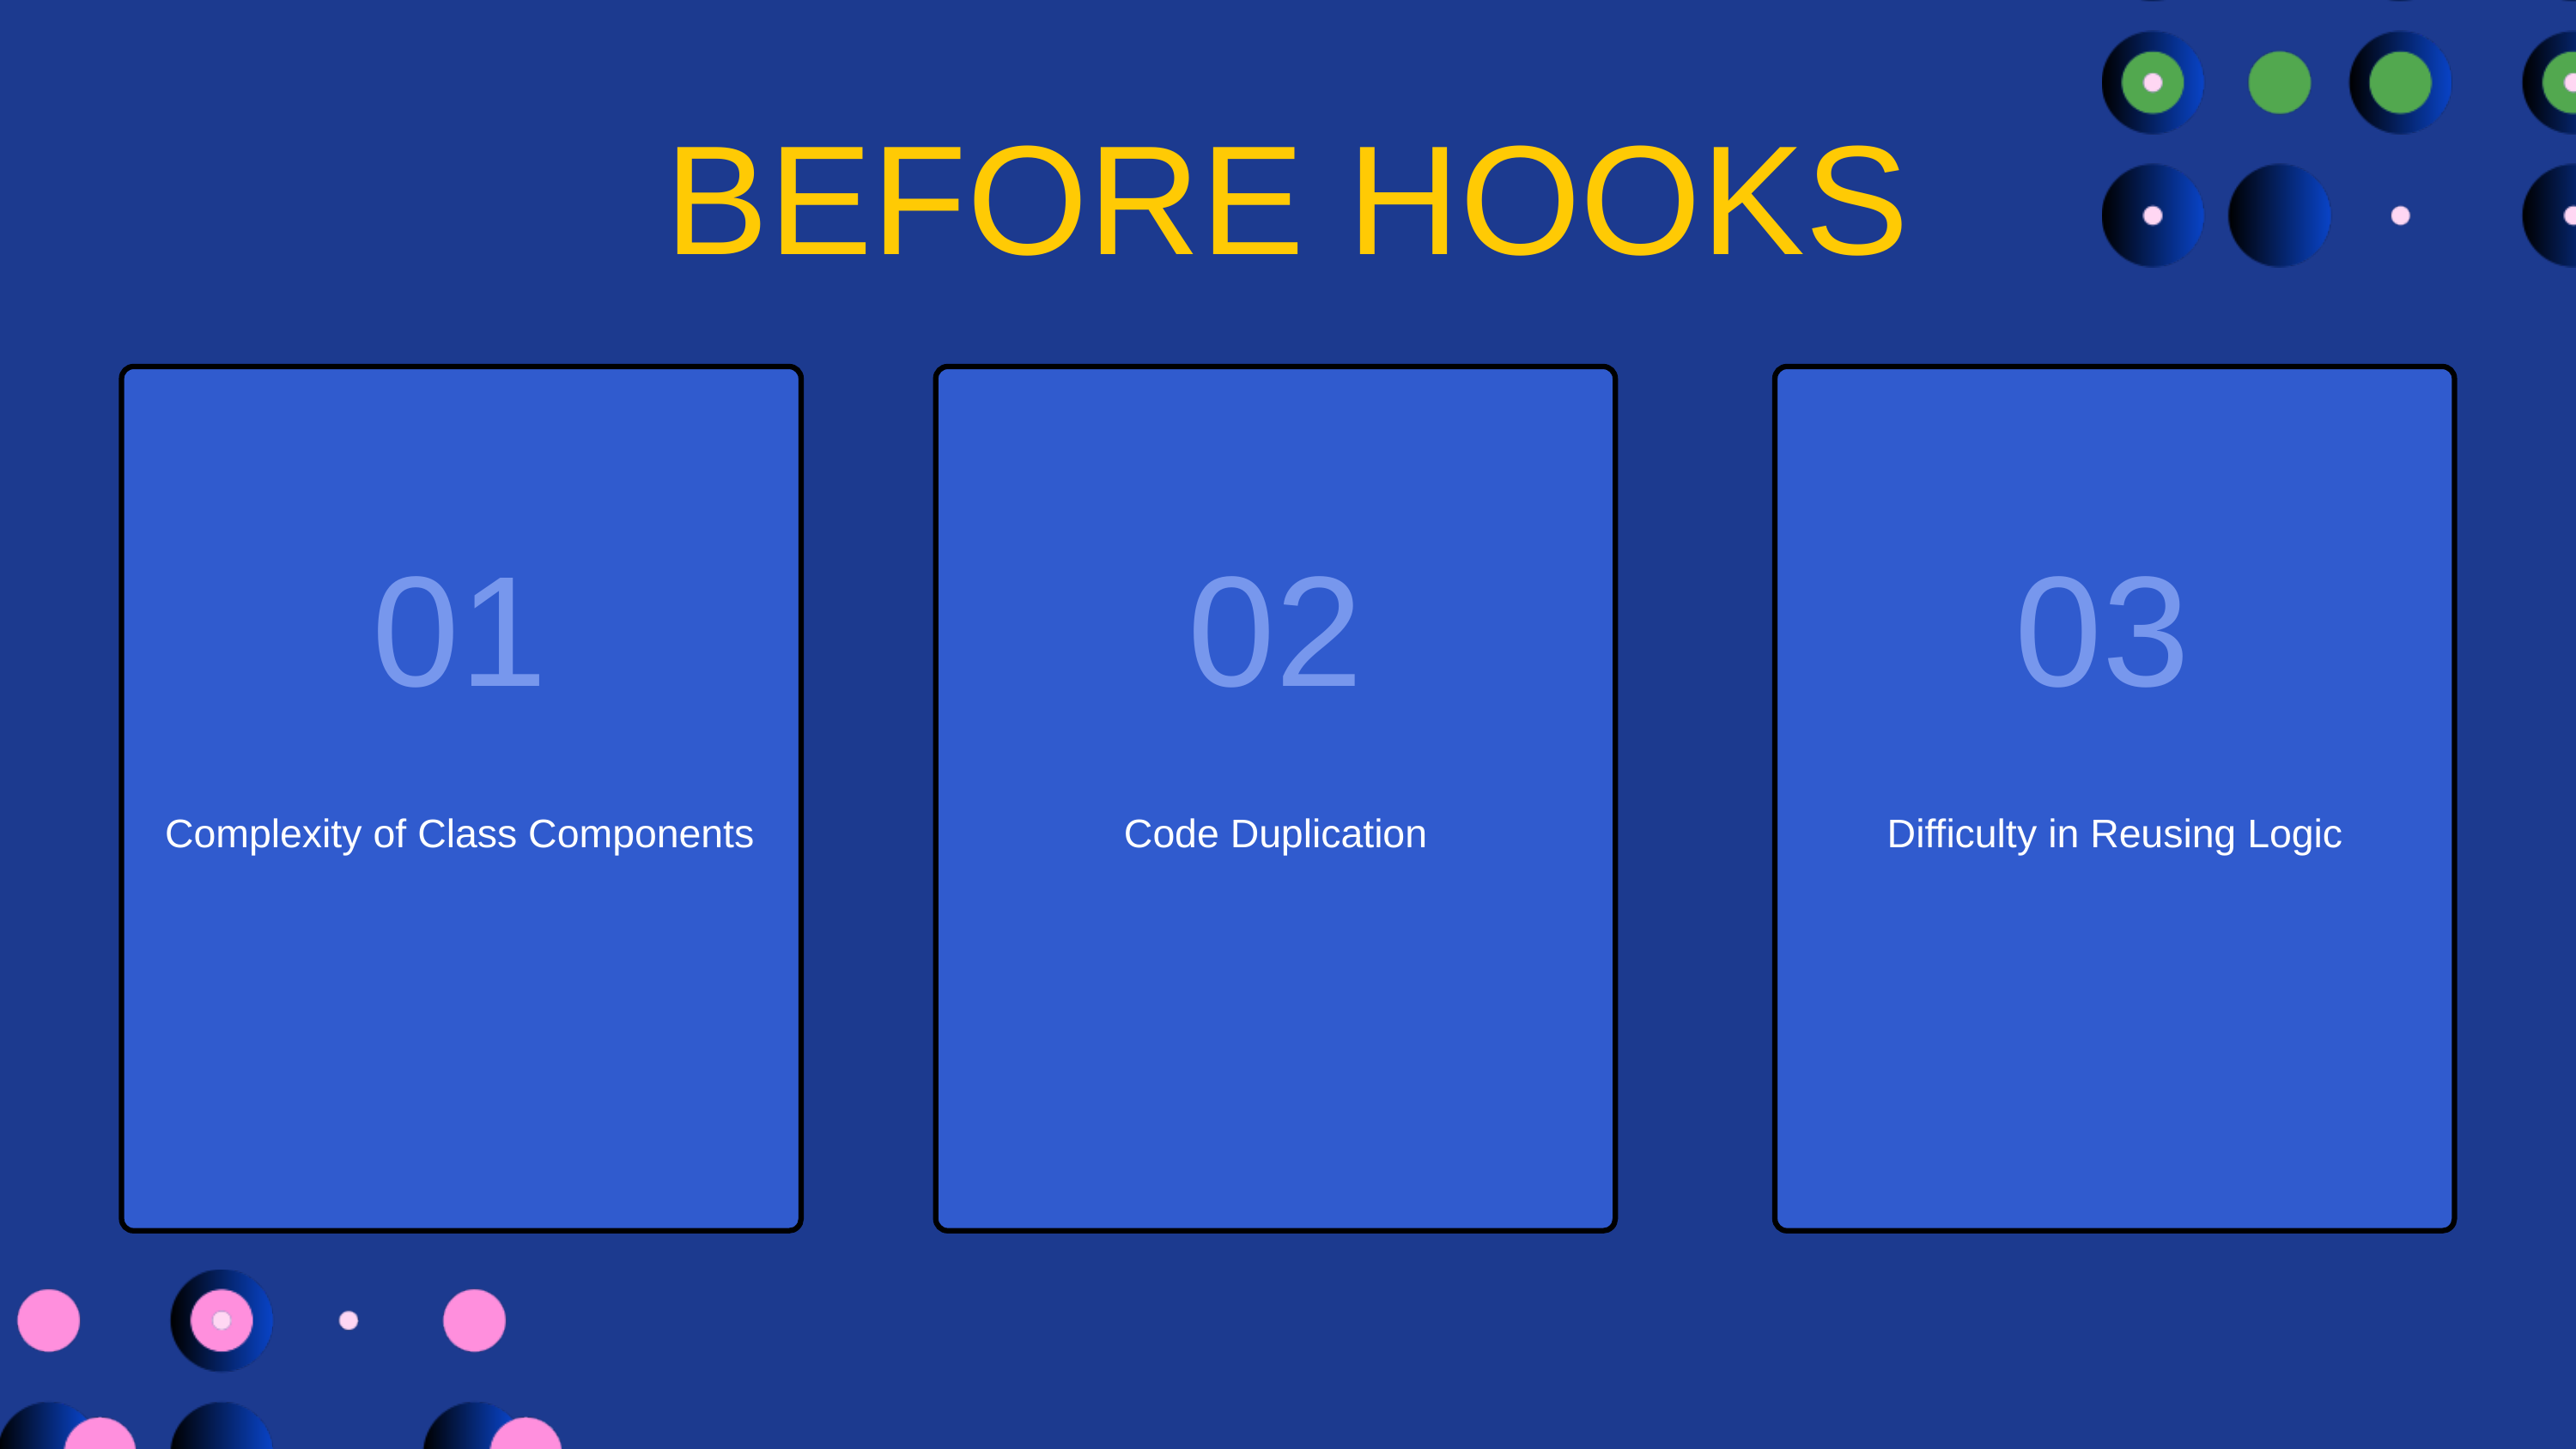

BEFORE HOOKS

01
02
03
Complexity of Class Components
Code Duplication
Difficulty in Reusing Logic